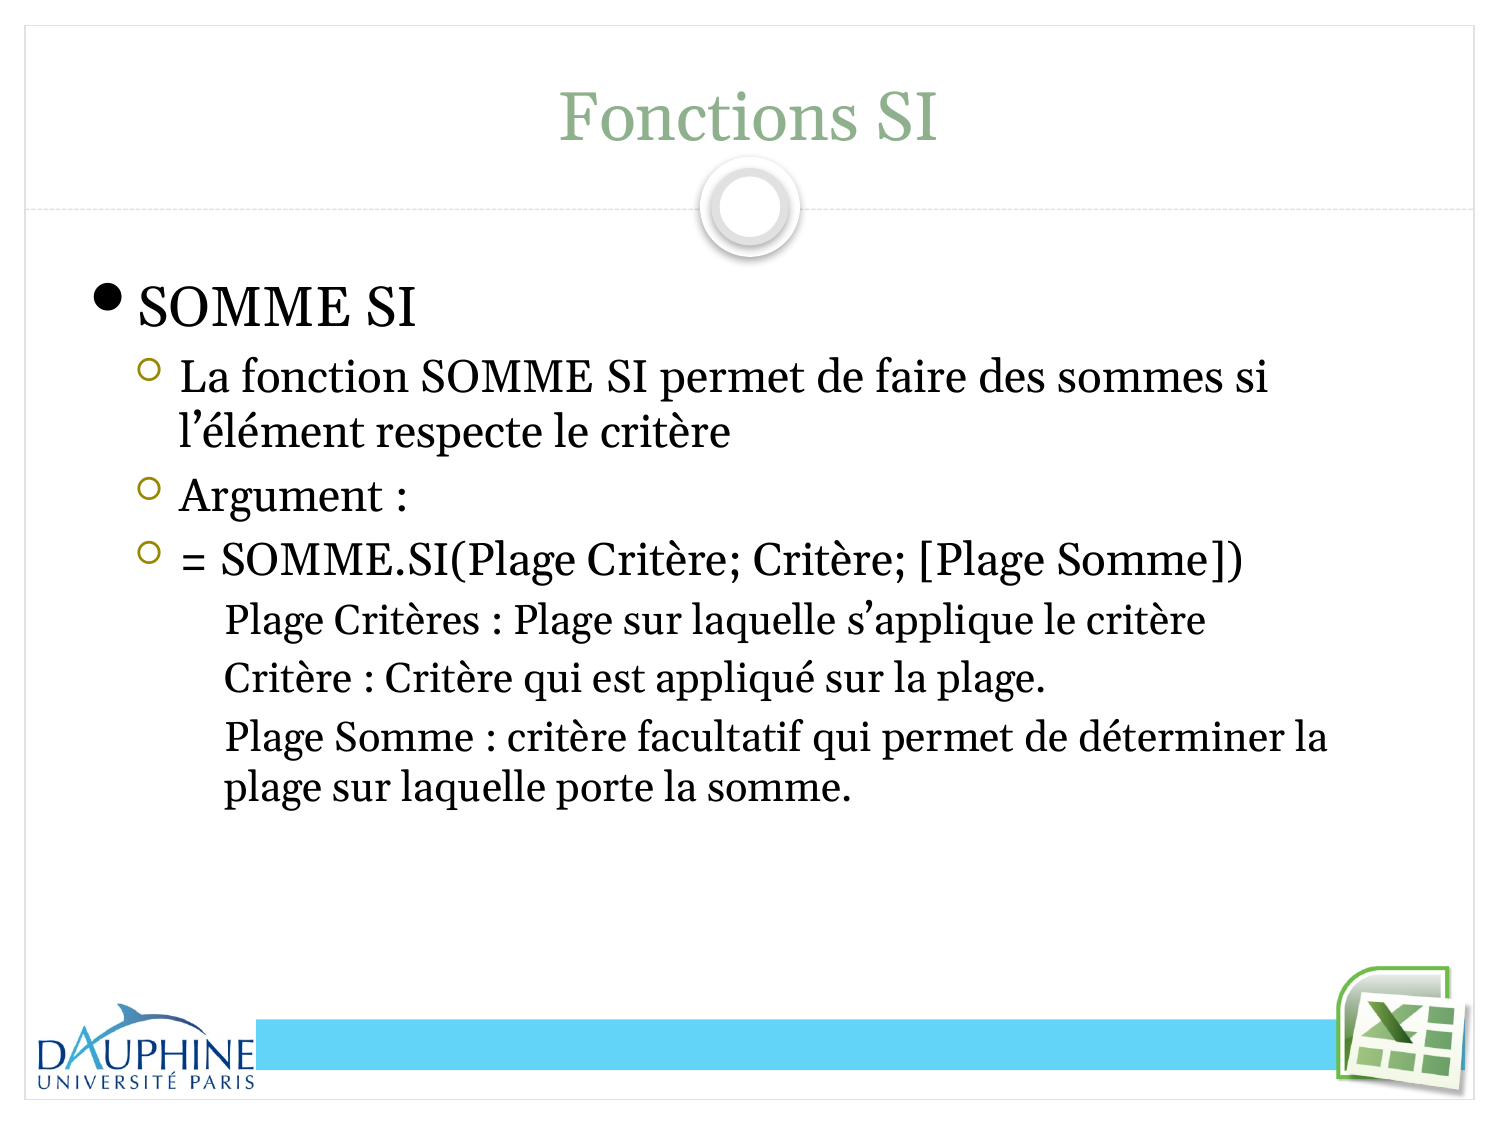

# Fonctions SI
SOMME SI
La fonction SOMME SI permet de faire des sommes si l’élément respecte le critère
Argument :
= SOMME.SI(Plage Critère; Critère; [Plage Somme])
Plage Critères : Plage sur laquelle s’applique le critère
Critère : Critère qui est appliqué sur la plage.
Plage Somme : critère facultatif qui permet de déterminer la plage sur laquelle porte la somme.